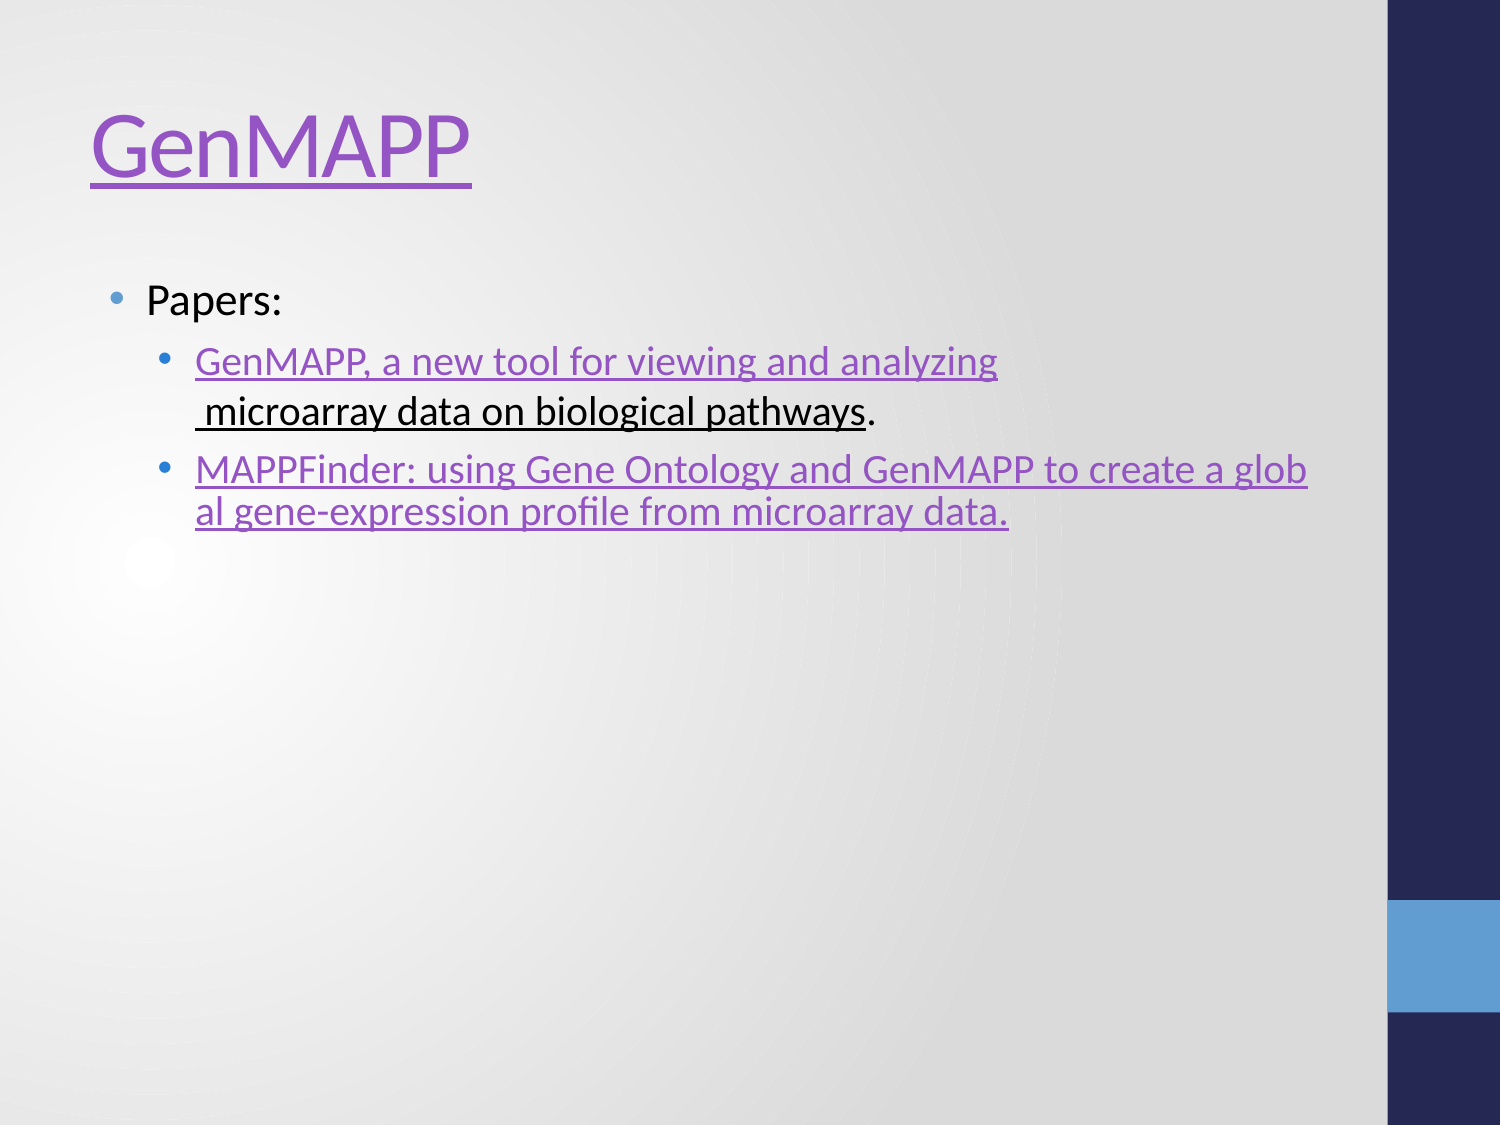

# GenMAPP
Papers:
GenMAPP, a new tool for viewing and analyzing microarray data on biological pathways.
MAPPFinder: using Gene Ontology and GenMAPP to create a global gene-expression profile from microarray data.